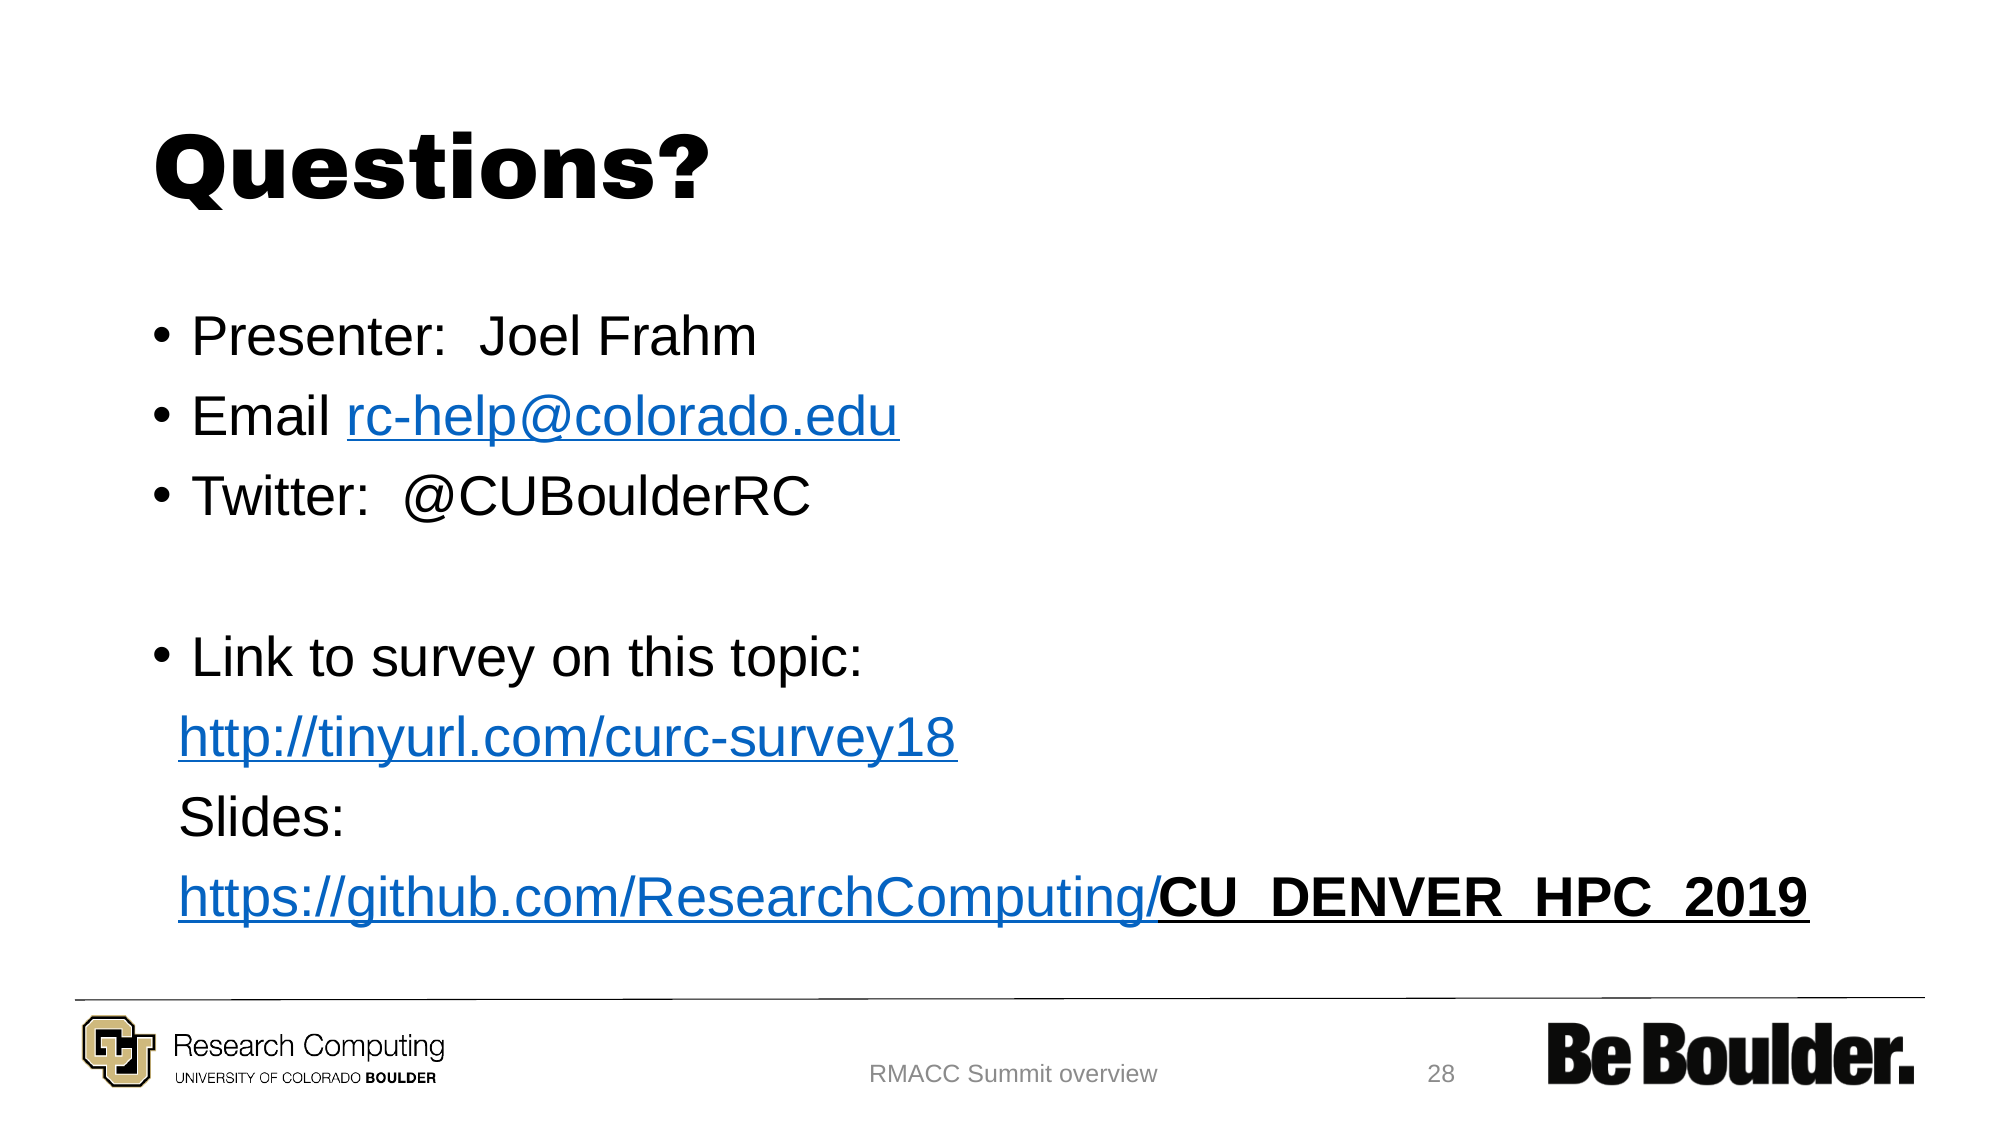

# Questions?
Presenter:  Joel Frahm
Email rc-help@colorado.edu
Twitter:  @CUBoulderRC

Link to survey on this topic:
http://tinyurl.com/curc-survey18
Slides:
https://github.com/ResearchComputing/CU_DENVER_HPC_2019
RMACC Summit overview
28